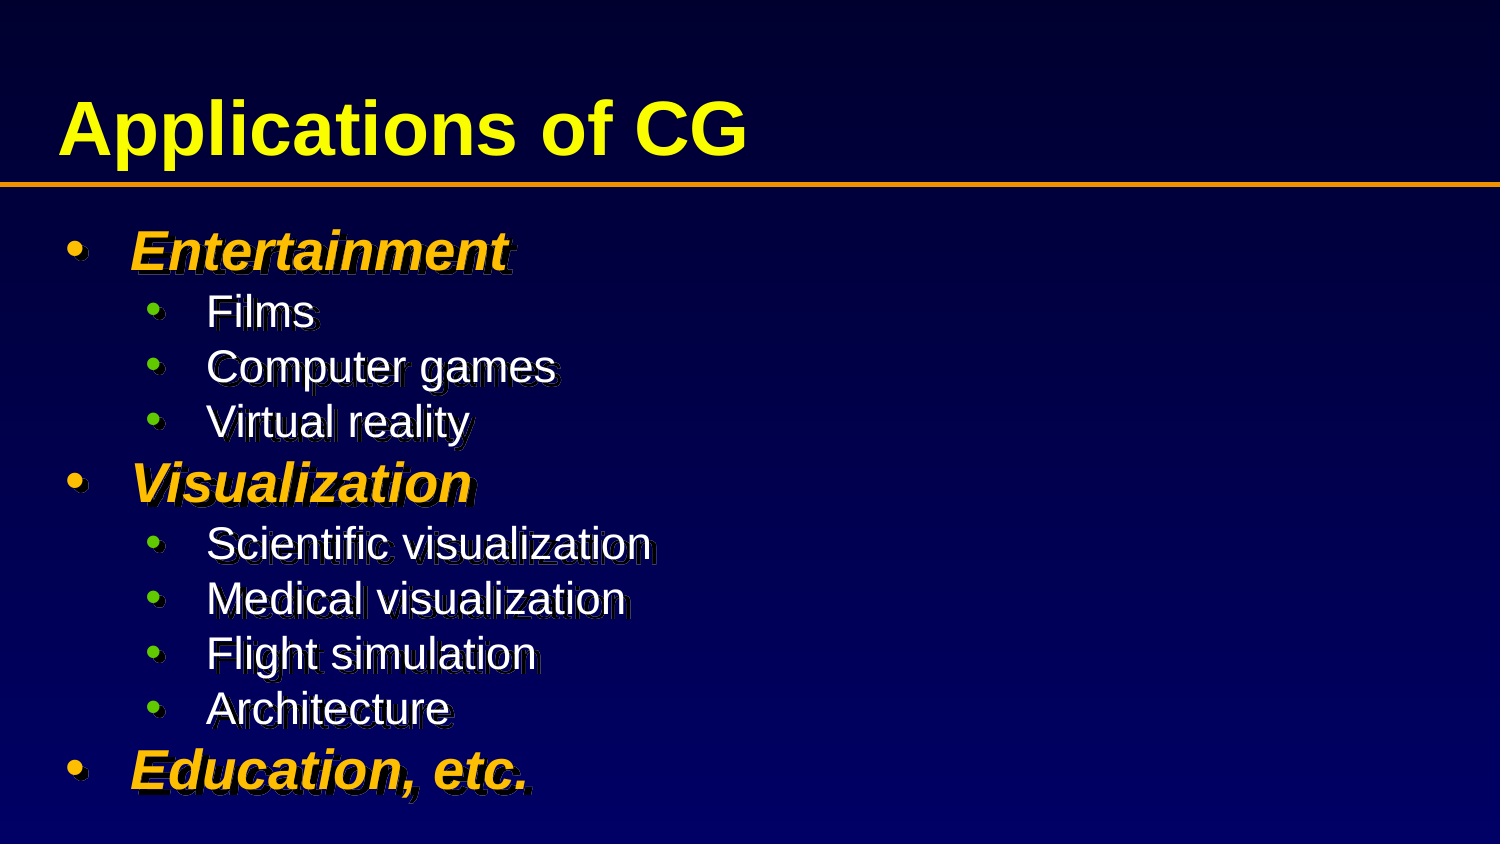

# Applications of CG
Entertainment
Films
Computer games
Virtual reality
Visualization
Scientific visualization
Medical visualization
Flight simulation
Architecture
Education, etc.